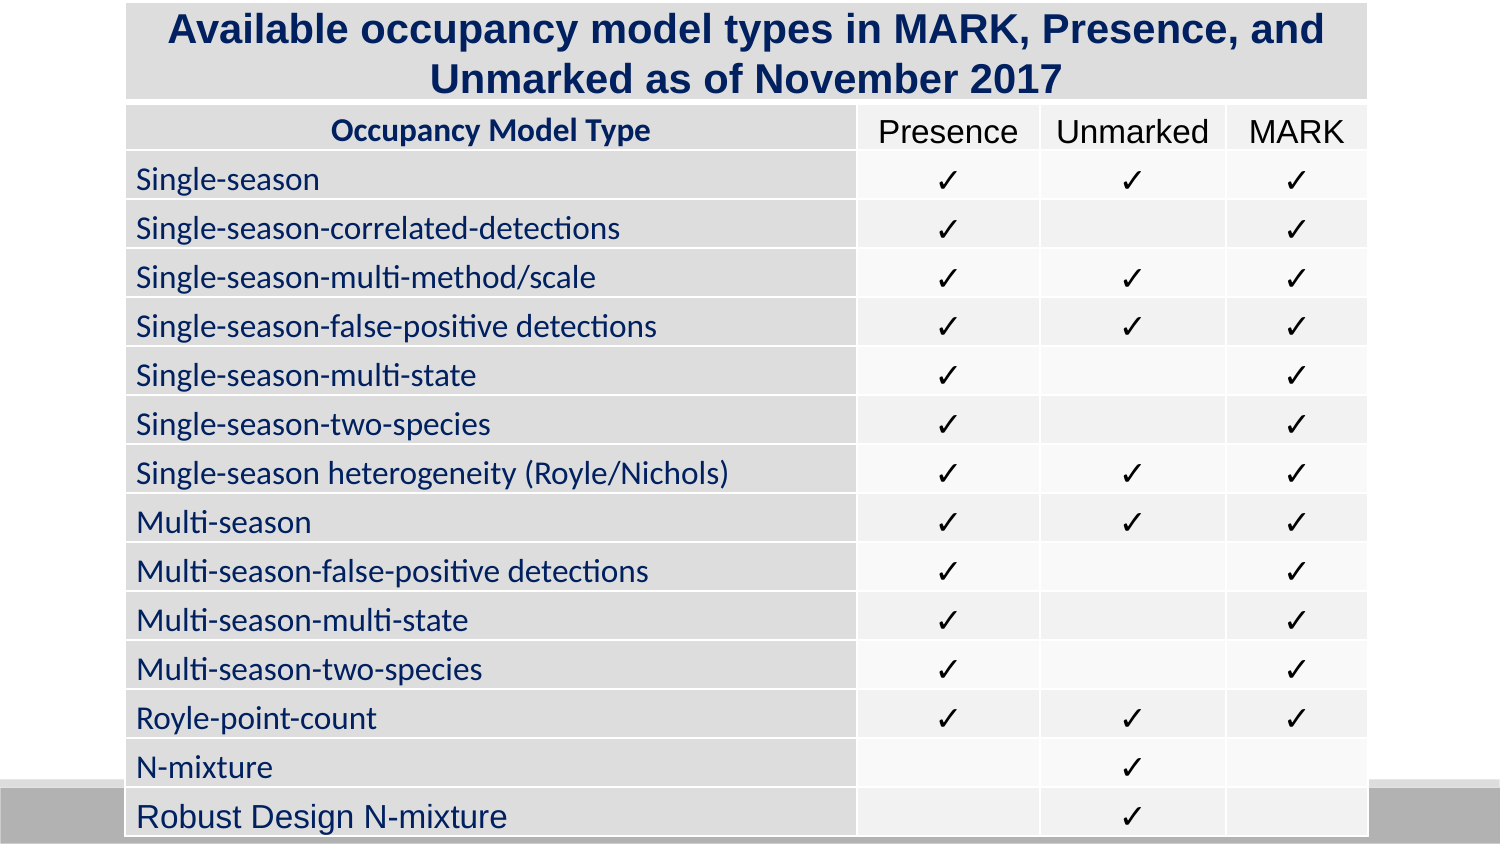

| Available occupancy model types in MARK, Presence, and Unmarked as of November 2017 |  |  |  |
| --- | --- | --- | --- |
| Occupancy Model Type | Presence | Unmarked | MARK |
| Single-season | ✓ | ✓ | ✓ |
| Single-season-correlated-detections | ✓ |  | ✓ |
| Single-season-multi-method/scale | ✓ | ✓ | ✓ |
| Single-season-false-positive detections | ✓ | ✓ | ✓ |
| Single-season-multi-state | ✓ |  | ✓ |
| Single-season-two-species | ✓ |  | ✓ |
| Single-season heterogeneity (Royle/Nichols) | ✓ | ✓ | ✓ |
| Multi-season | ✓ | ✓ | ✓ |
| Multi-season-false-positive detections | ✓ |  | ✓ |
| Multi-season-multi-state | ✓ |  | ✓ |
| Multi-season-two-species | ✓ |  | ✓ |
| Royle-point-count | ✓ | ✓ | ✓ |
| N-mixture |  | ✓ |  |
| Robust Design N-mixture |  | ✓ |  |
52